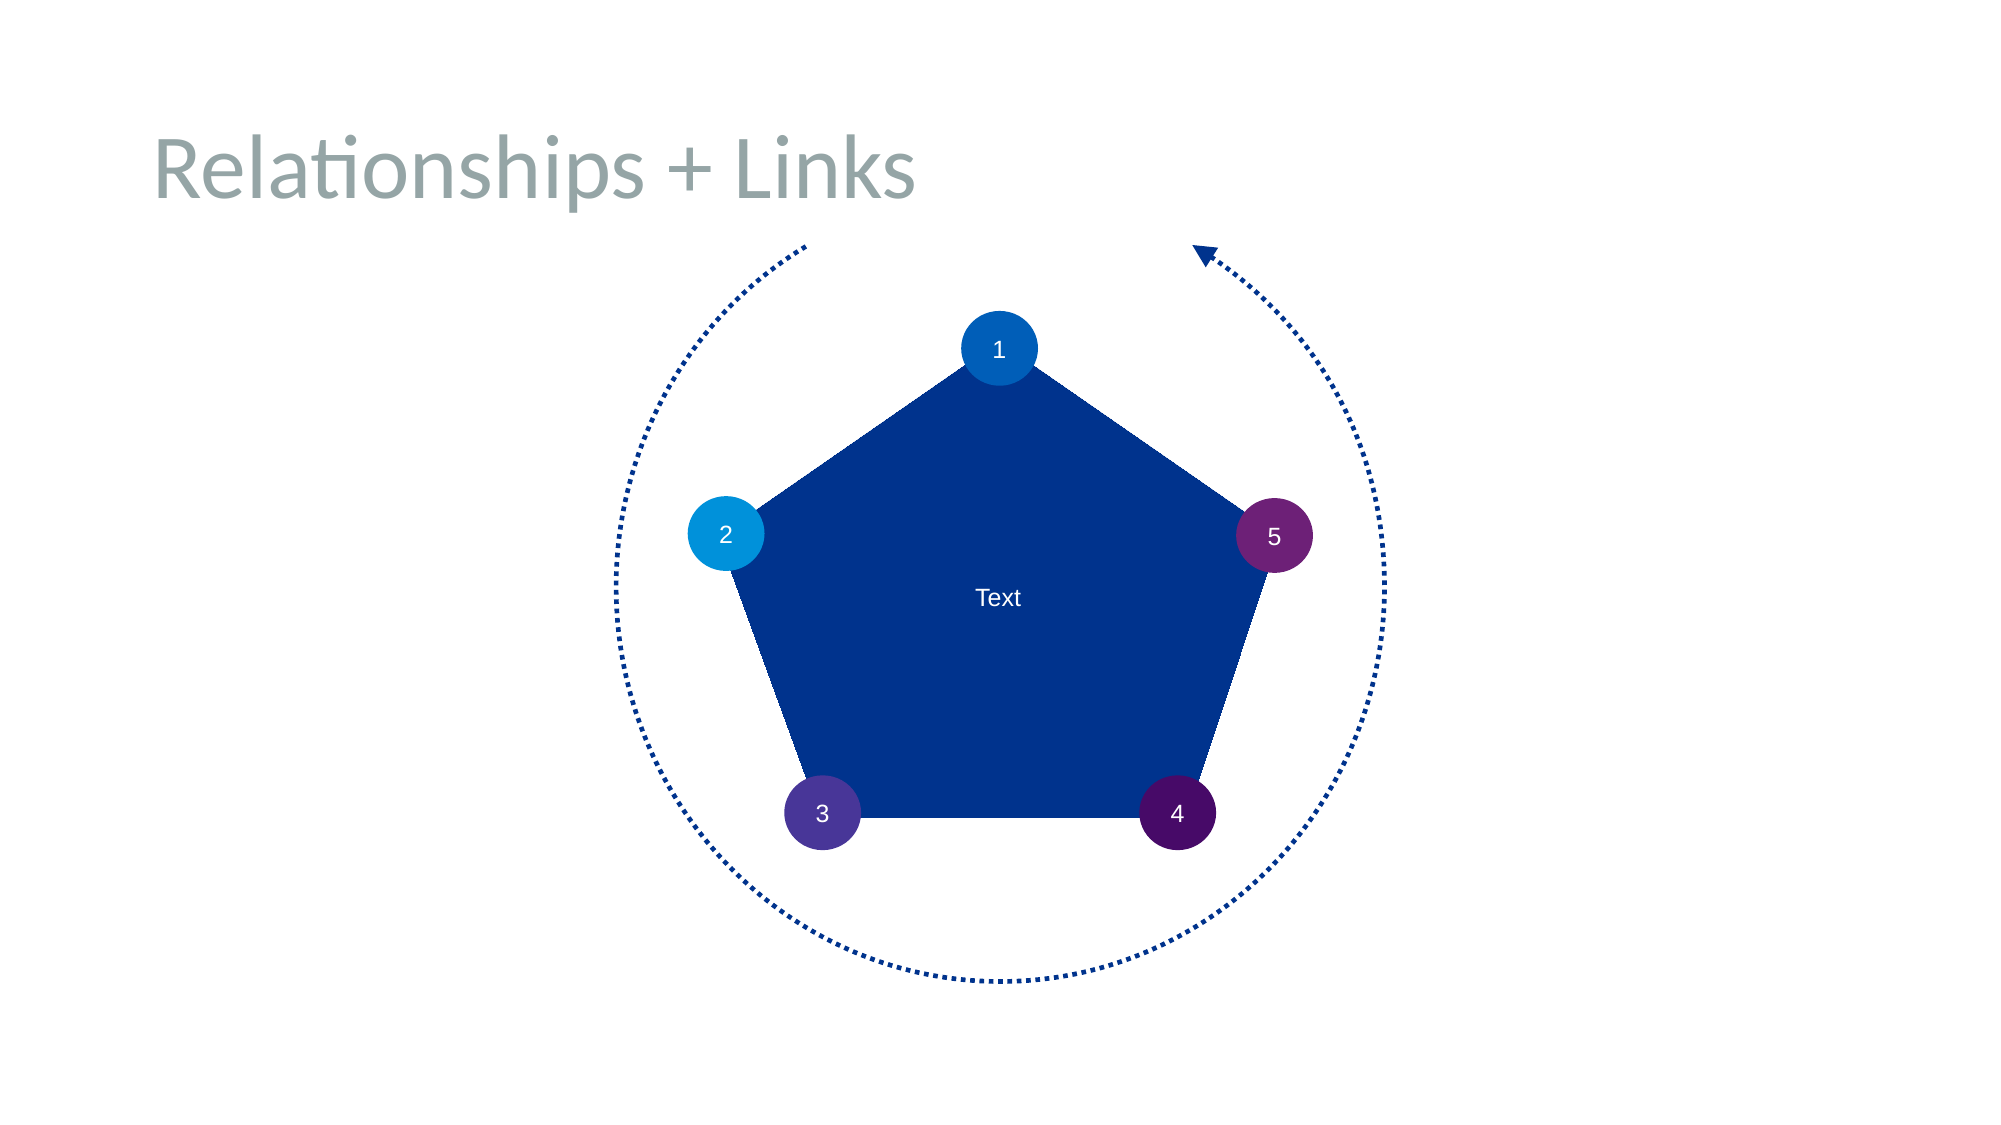

# Relationships + Links

1

2
5
Text
3
4